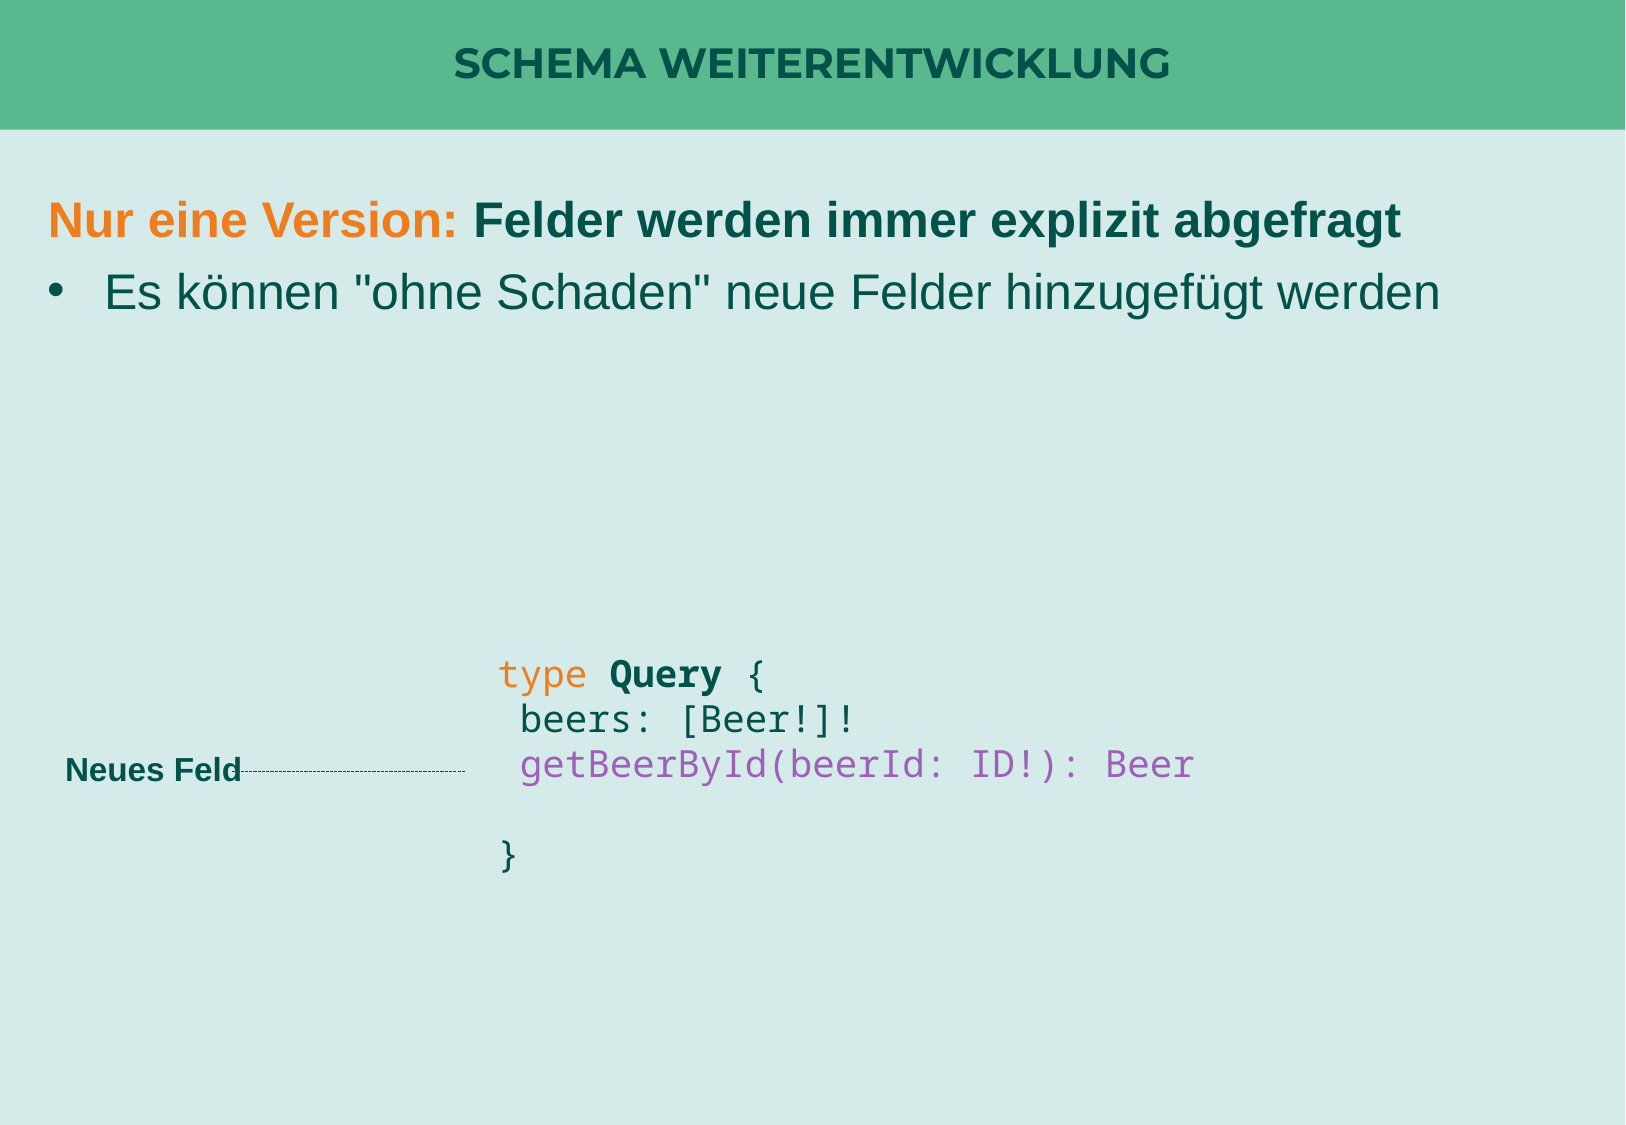

# Schema WeiterEntwicklung
Nur eine Version: Felder werden immer explizit abgefragt
Es können "ohne Schaden" neue Felder hinzugefügt werden

type Query {
 beers: [Beer!]!
 getBeerById(beerId: ID!): Beer
}

Neues Feld